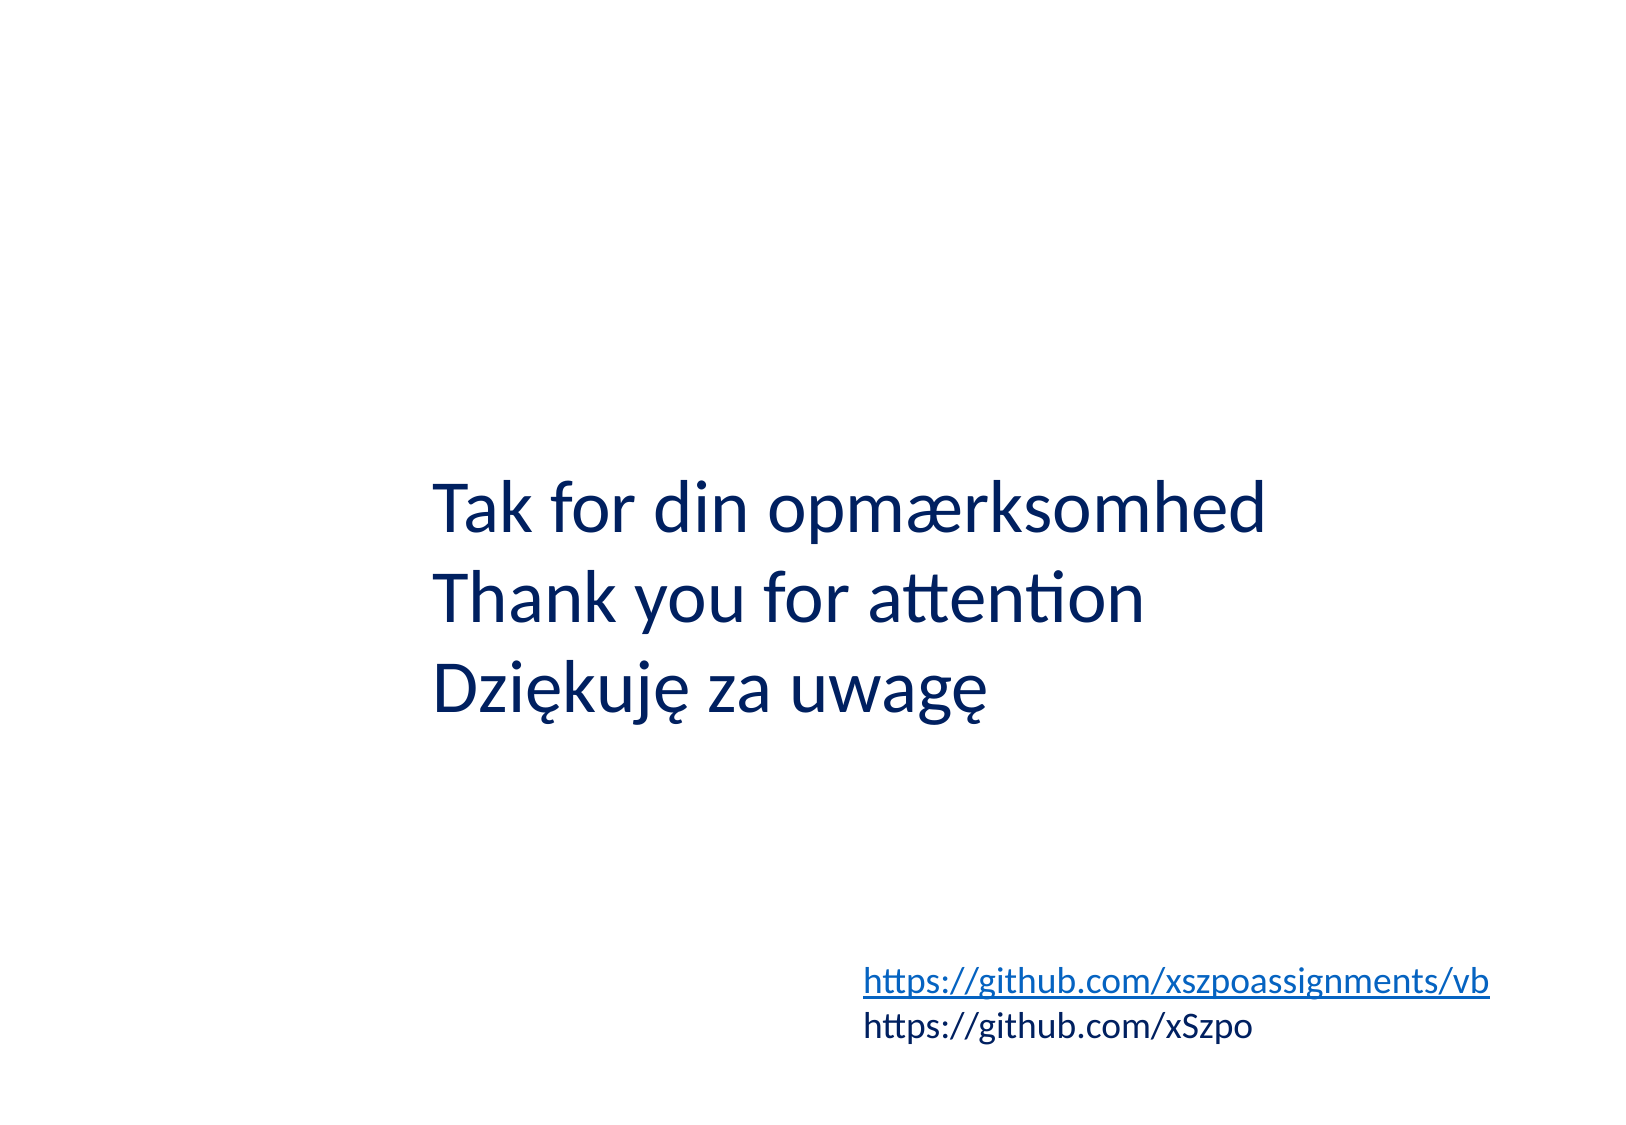

Tak for din opmærksomhed
Thank you for attention
Dziękuję za uwagę
https://github.com/xszpoassignments/vb
https://github.com/xSzpo